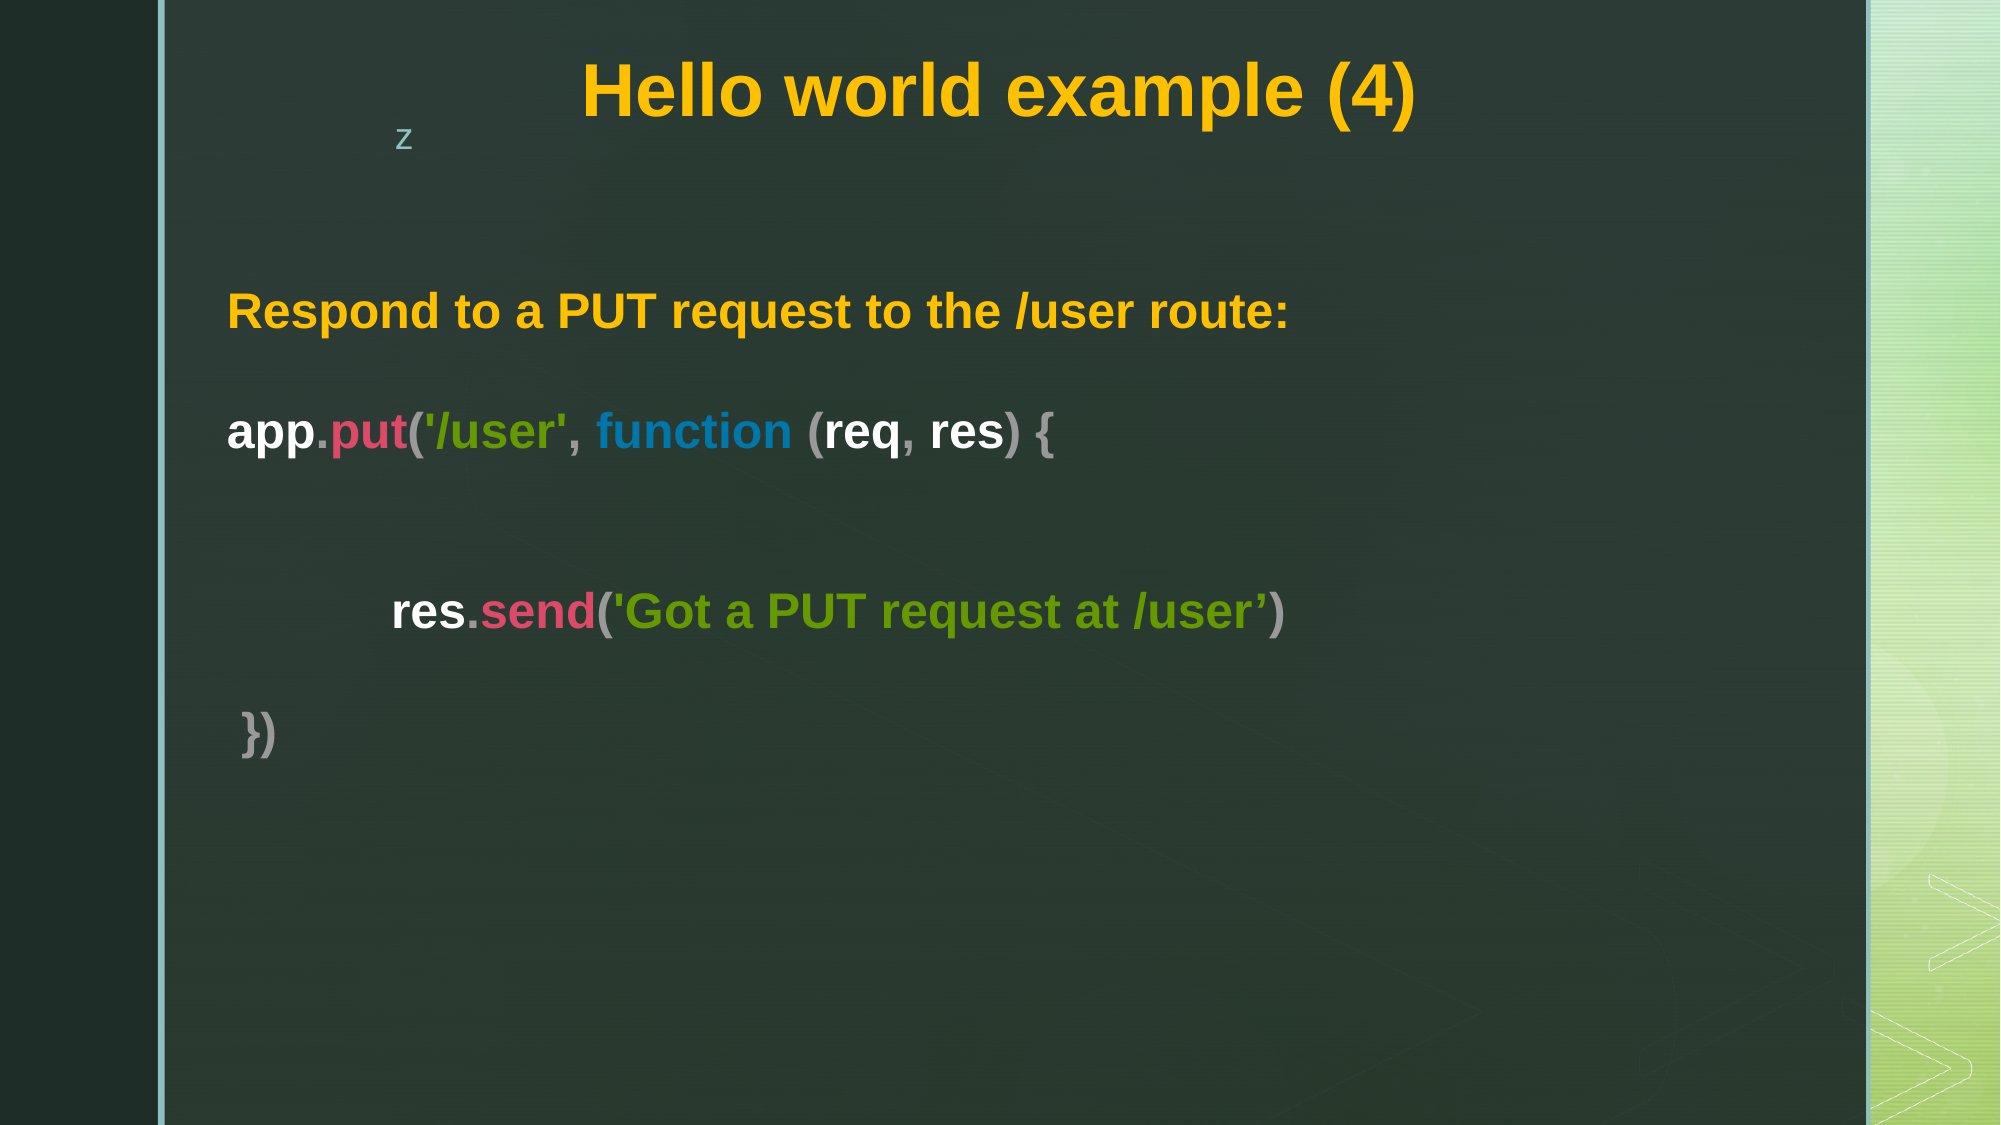

# Hello world example (4)
Respond to a PUT request to the /user route:

app.put('/user', function (req, res) {

	 res.send('Got a PUT request at /user’)

 })